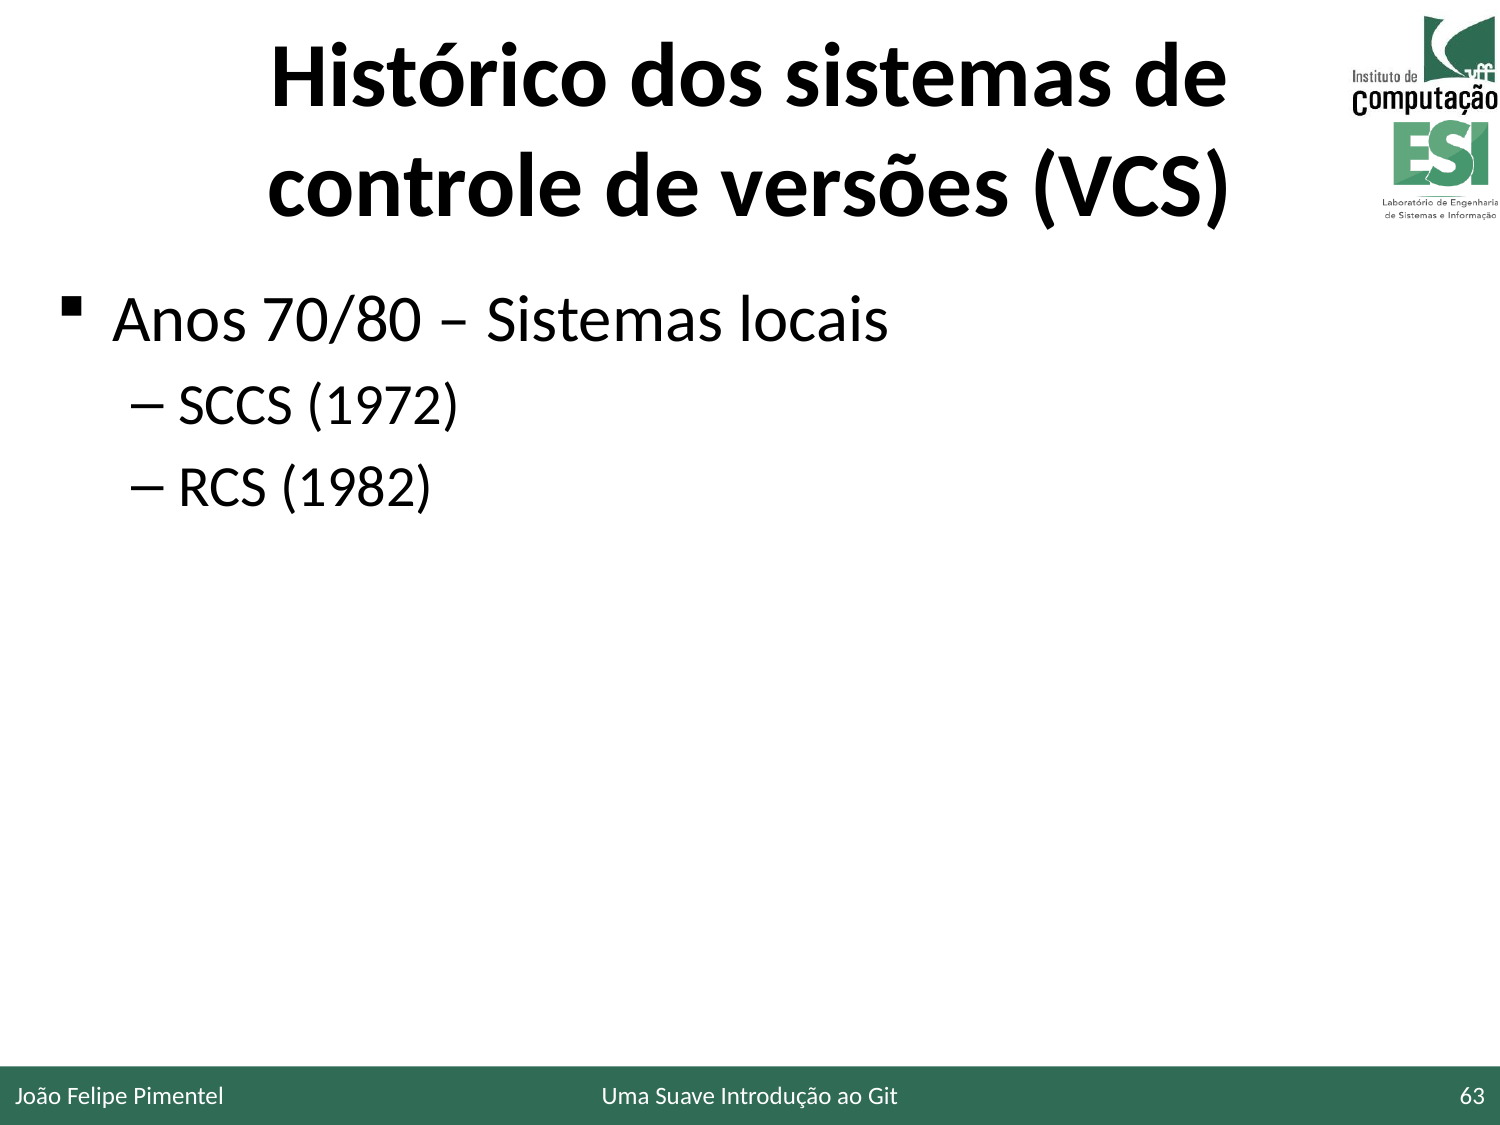

# Histórico dos sistemas de controle de versões (VCS)
Anos 70/80 – Sistemas locais
SCCS (1972)
RCS (1982)
João Felipe Pimentel
Uma Suave Introdução ao Git
63